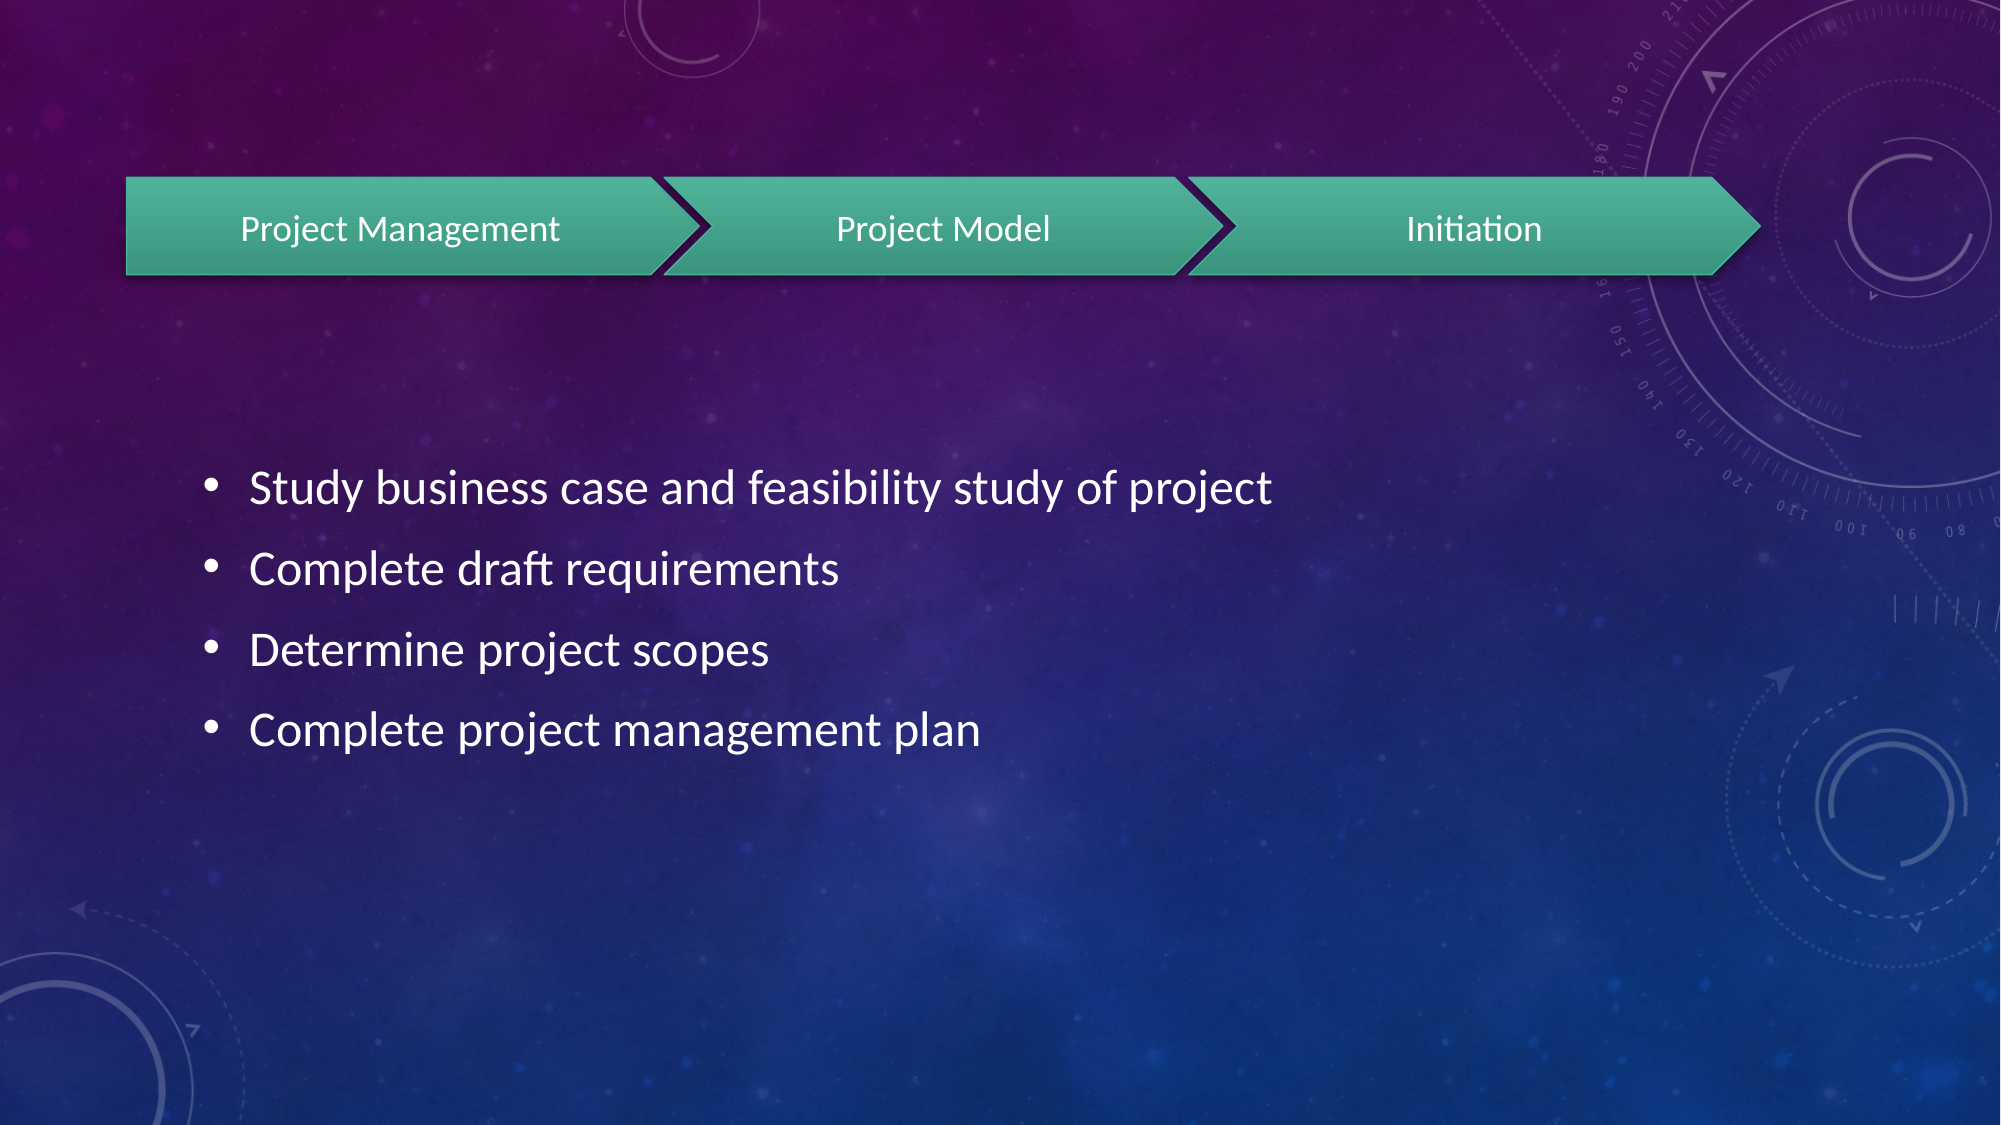

Project Management
Project Model
Initiation
Study business case and feasibility study of project
Complete draft requirements
Determine project scopes
Complete project management plan